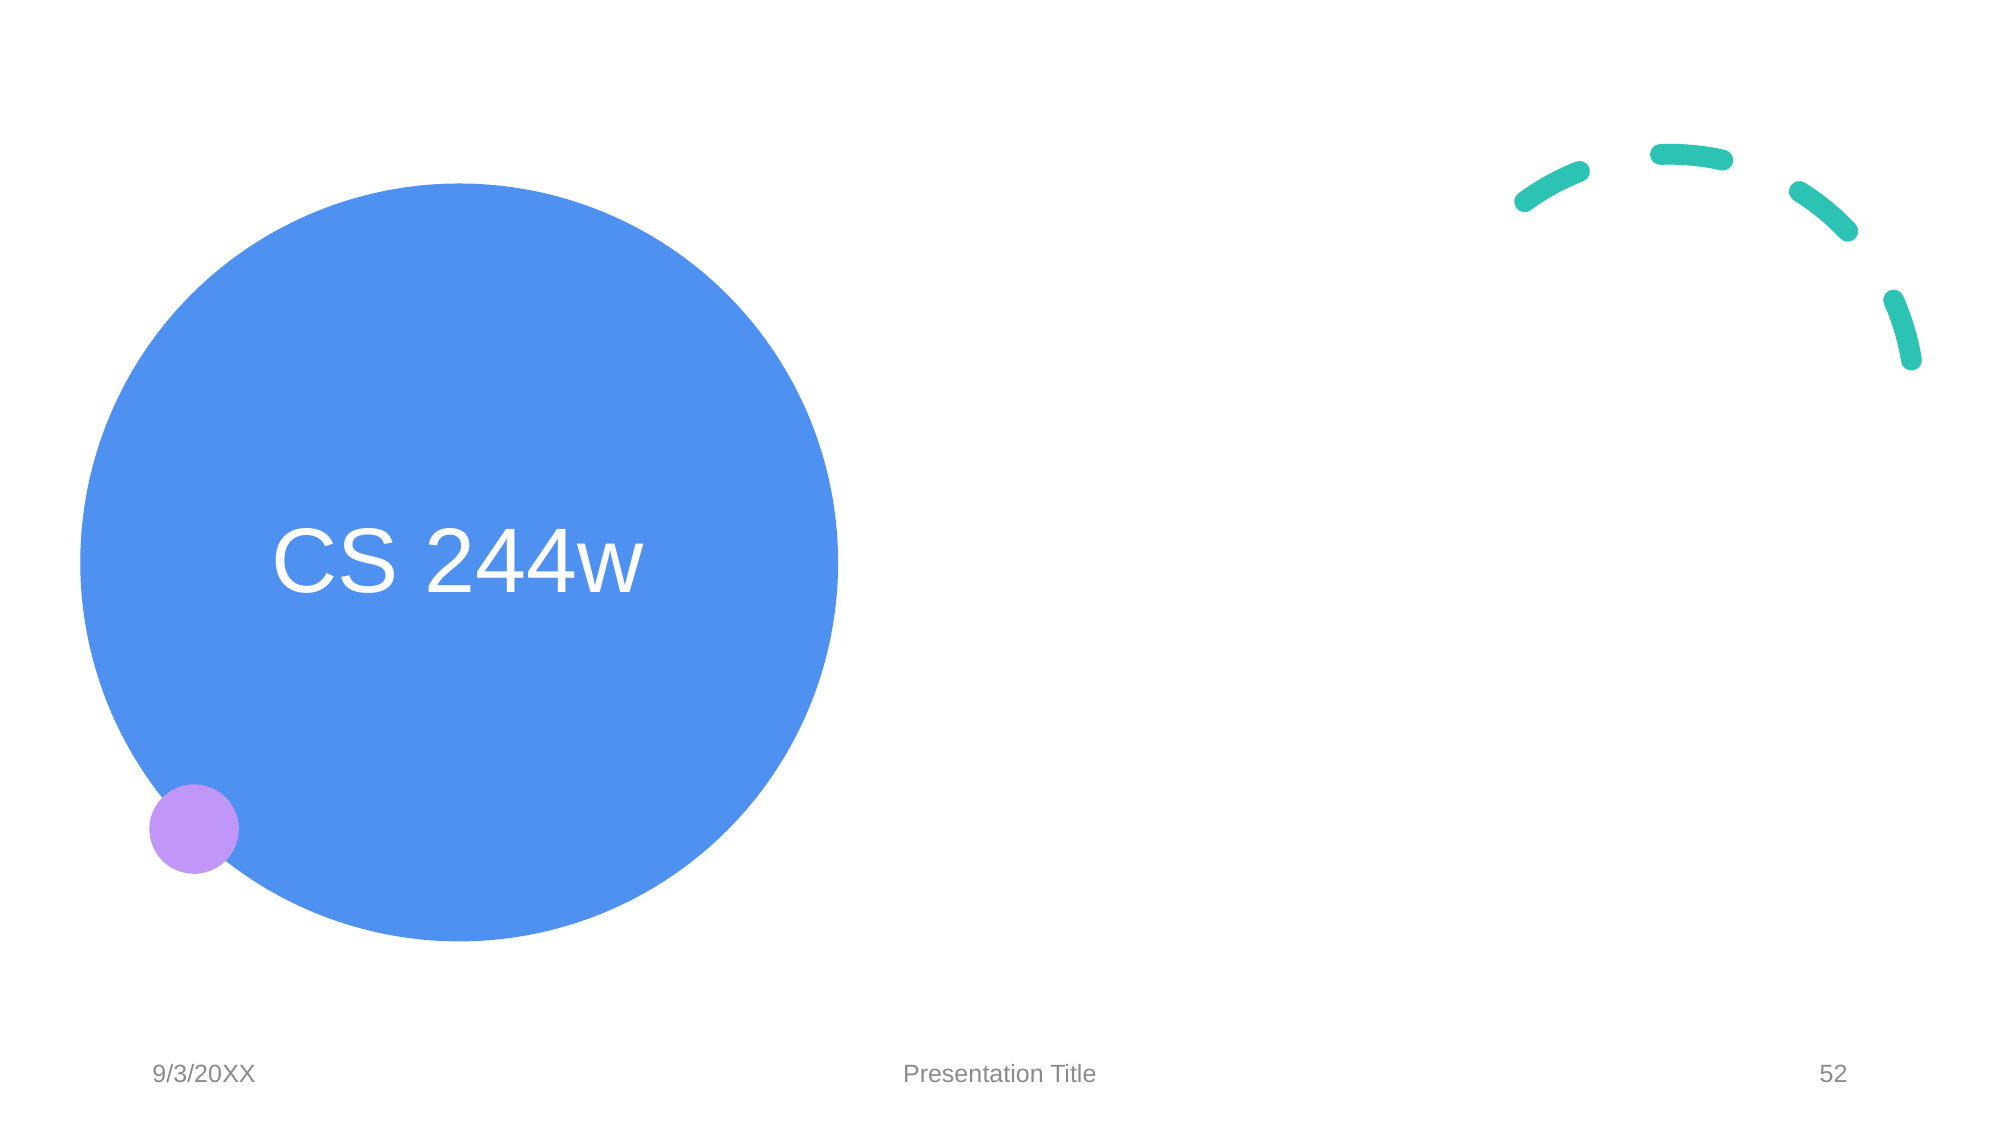

# CS 244w

9/3/20XX
Presentation Title
52